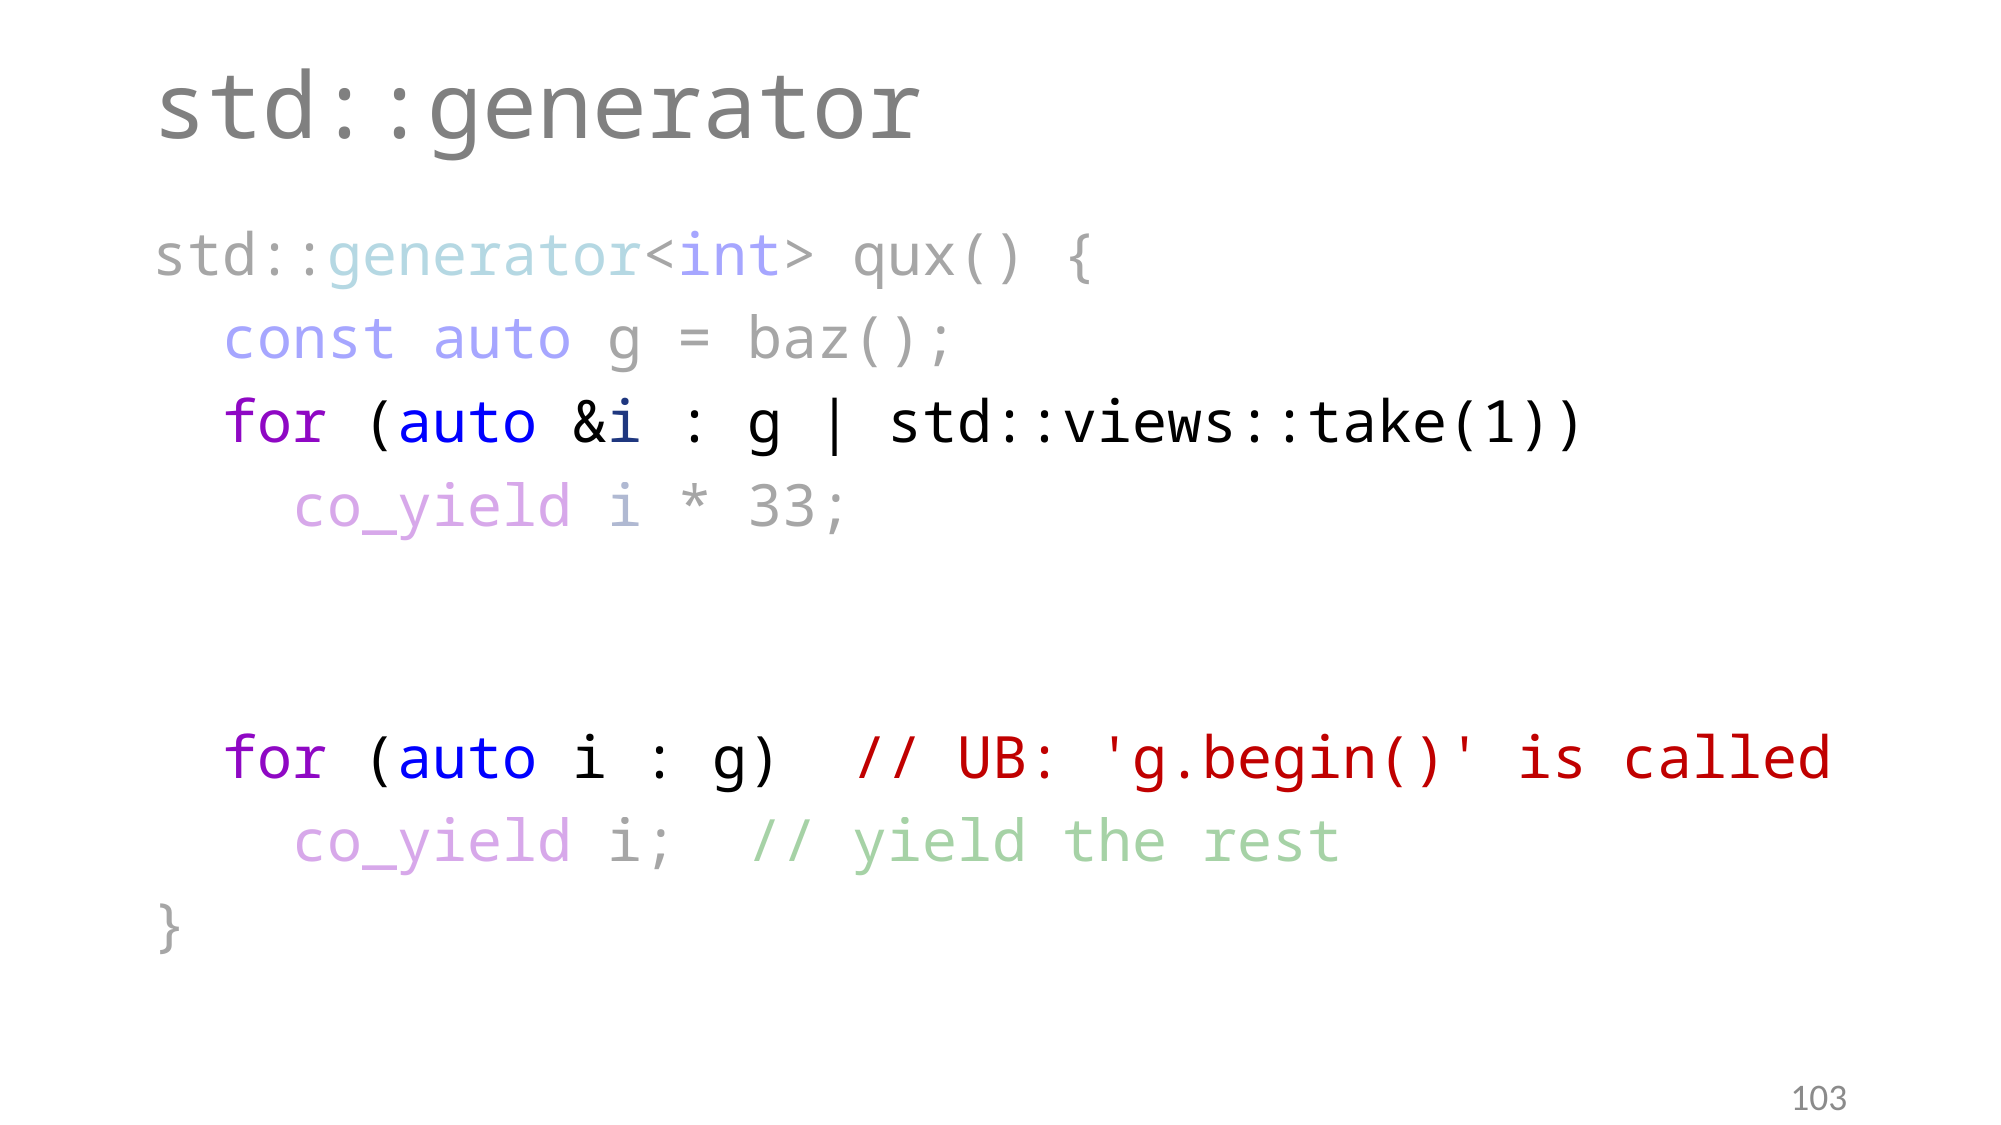

# std::generator
std::generator<int> qux() {
  const auto g = baz();
  for (auto &i : g | std::views::take(1))
    co_yield i * 33;

  for (auto i : g)  // UB: 'g.begin()' is called
    co_yield i;  // yield the rest
}
103